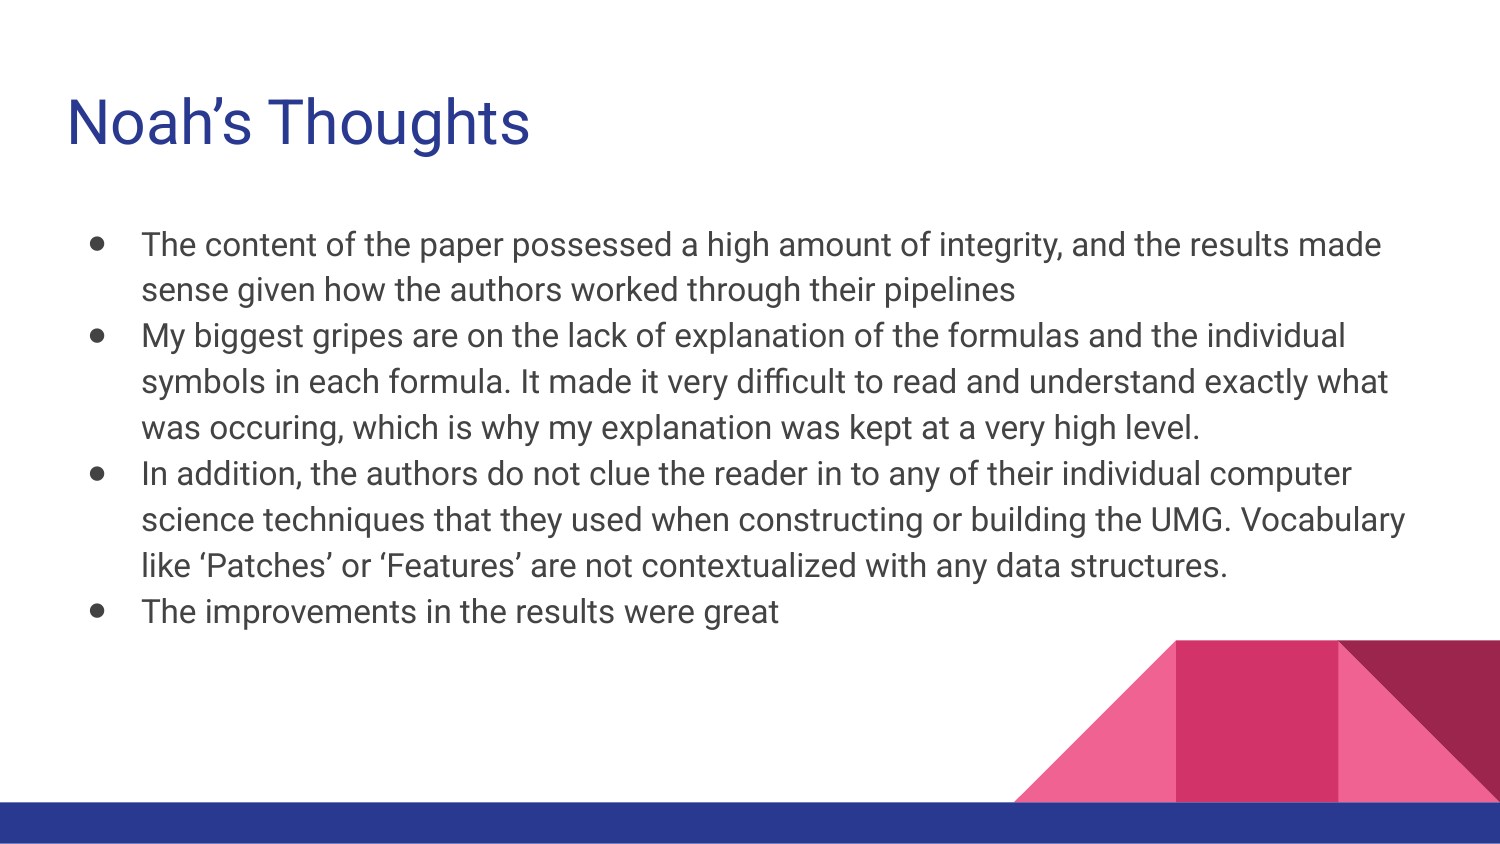

# Noah’s Thoughts
The content of the paper possessed a high amount of integrity, and the results made sense given how the authors worked through their pipelines
My biggest gripes are on the lack of explanation of the formulas and the individual symbols in each formula. It made it very difficult to read and understand exactly what was occuring, which is why my explanation was kept at a very high level.
In addition, the authors do not clue the reader in to any of their individual computer science techniques that they used when constructing or building the UMG. Vocabulary like ‘Patches’ or ‘Features’ are not contextualized with any data structures.
The improvements in the results were great